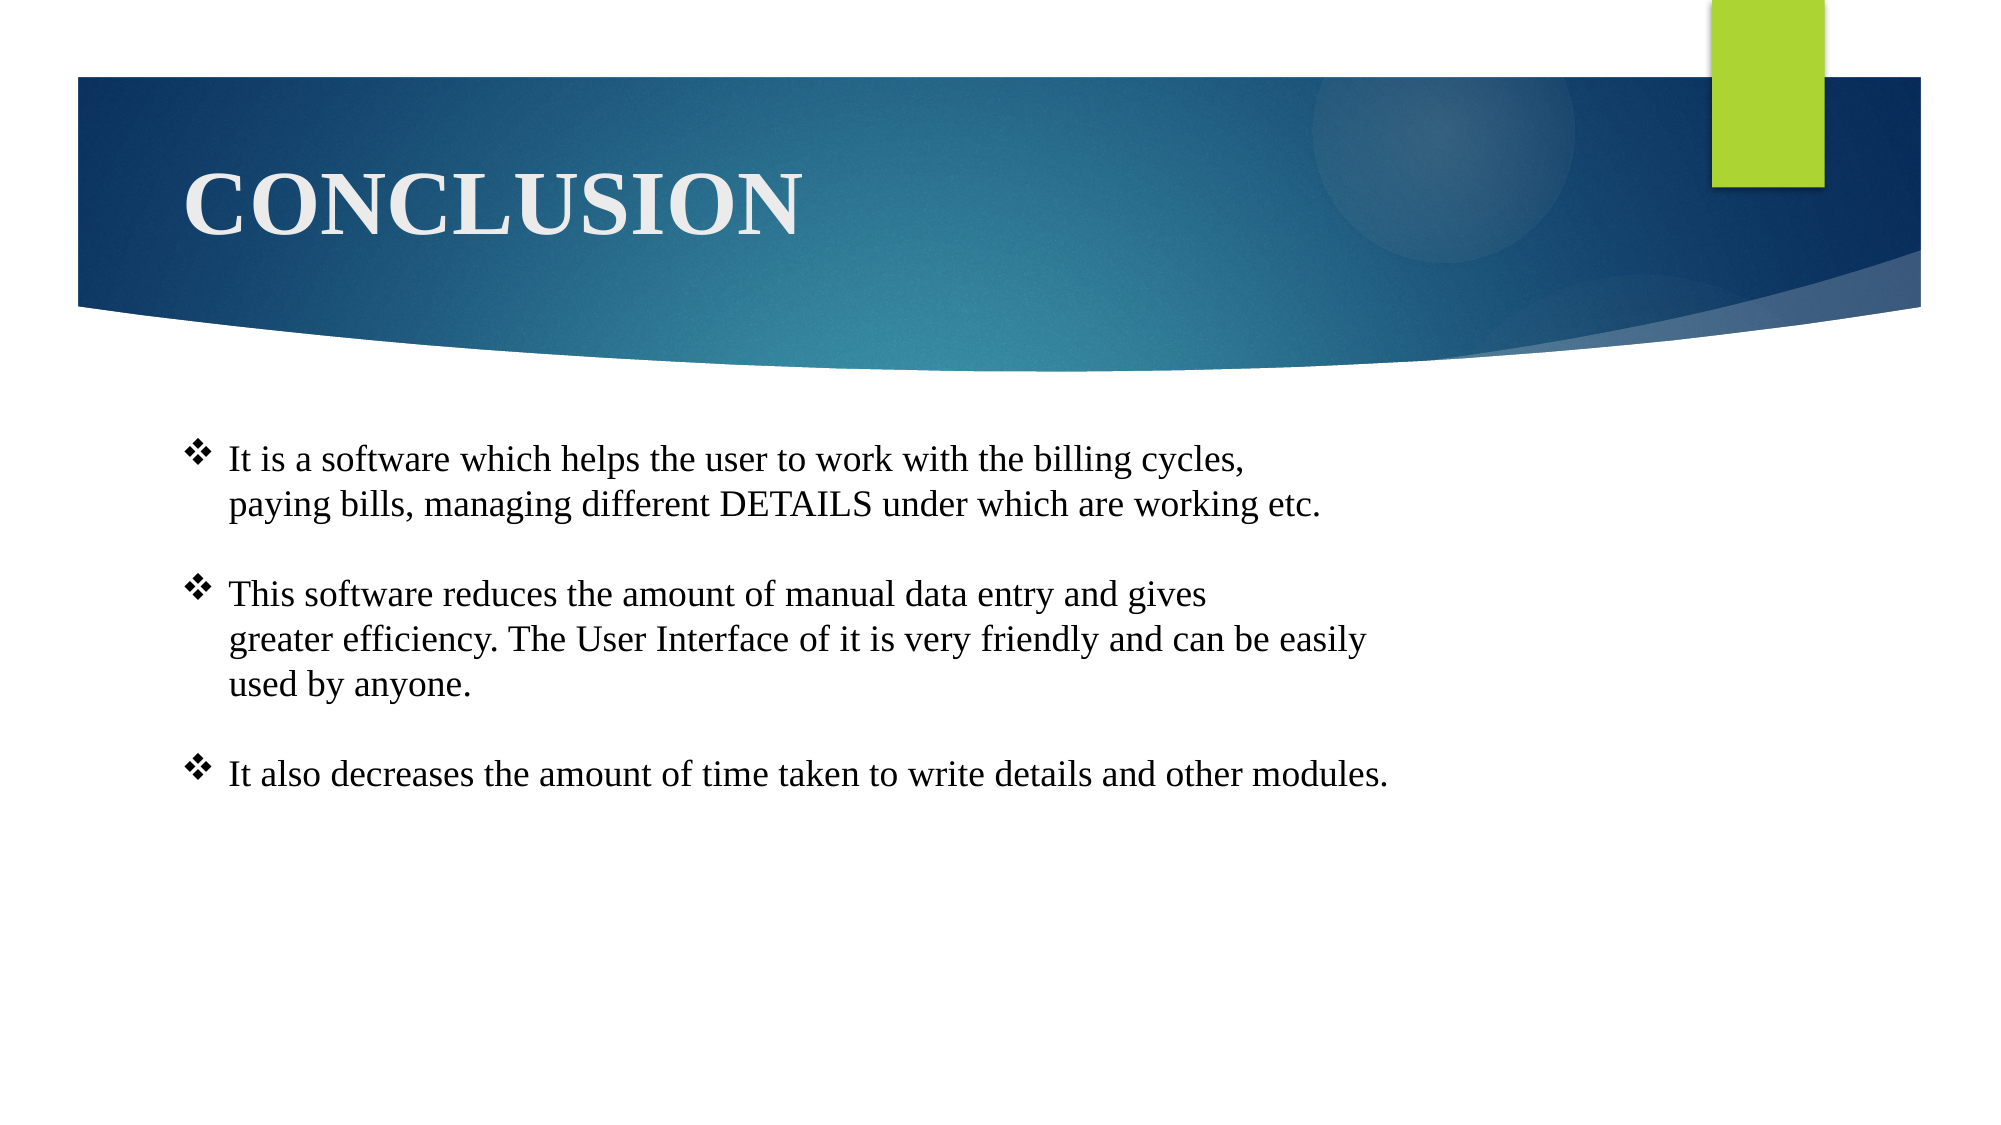

# CONCLUSION
It is a software which helps the user to work with the billing cycles,
     paying bills, managing different DETAILS under which are working etc.

This software reduces the amount of manual data entry and gives
     greater efficiency. The User Interface of it is very friendly and can be easily
     used by anyone.

It also decreases the amount of time taken to write details and other modules.